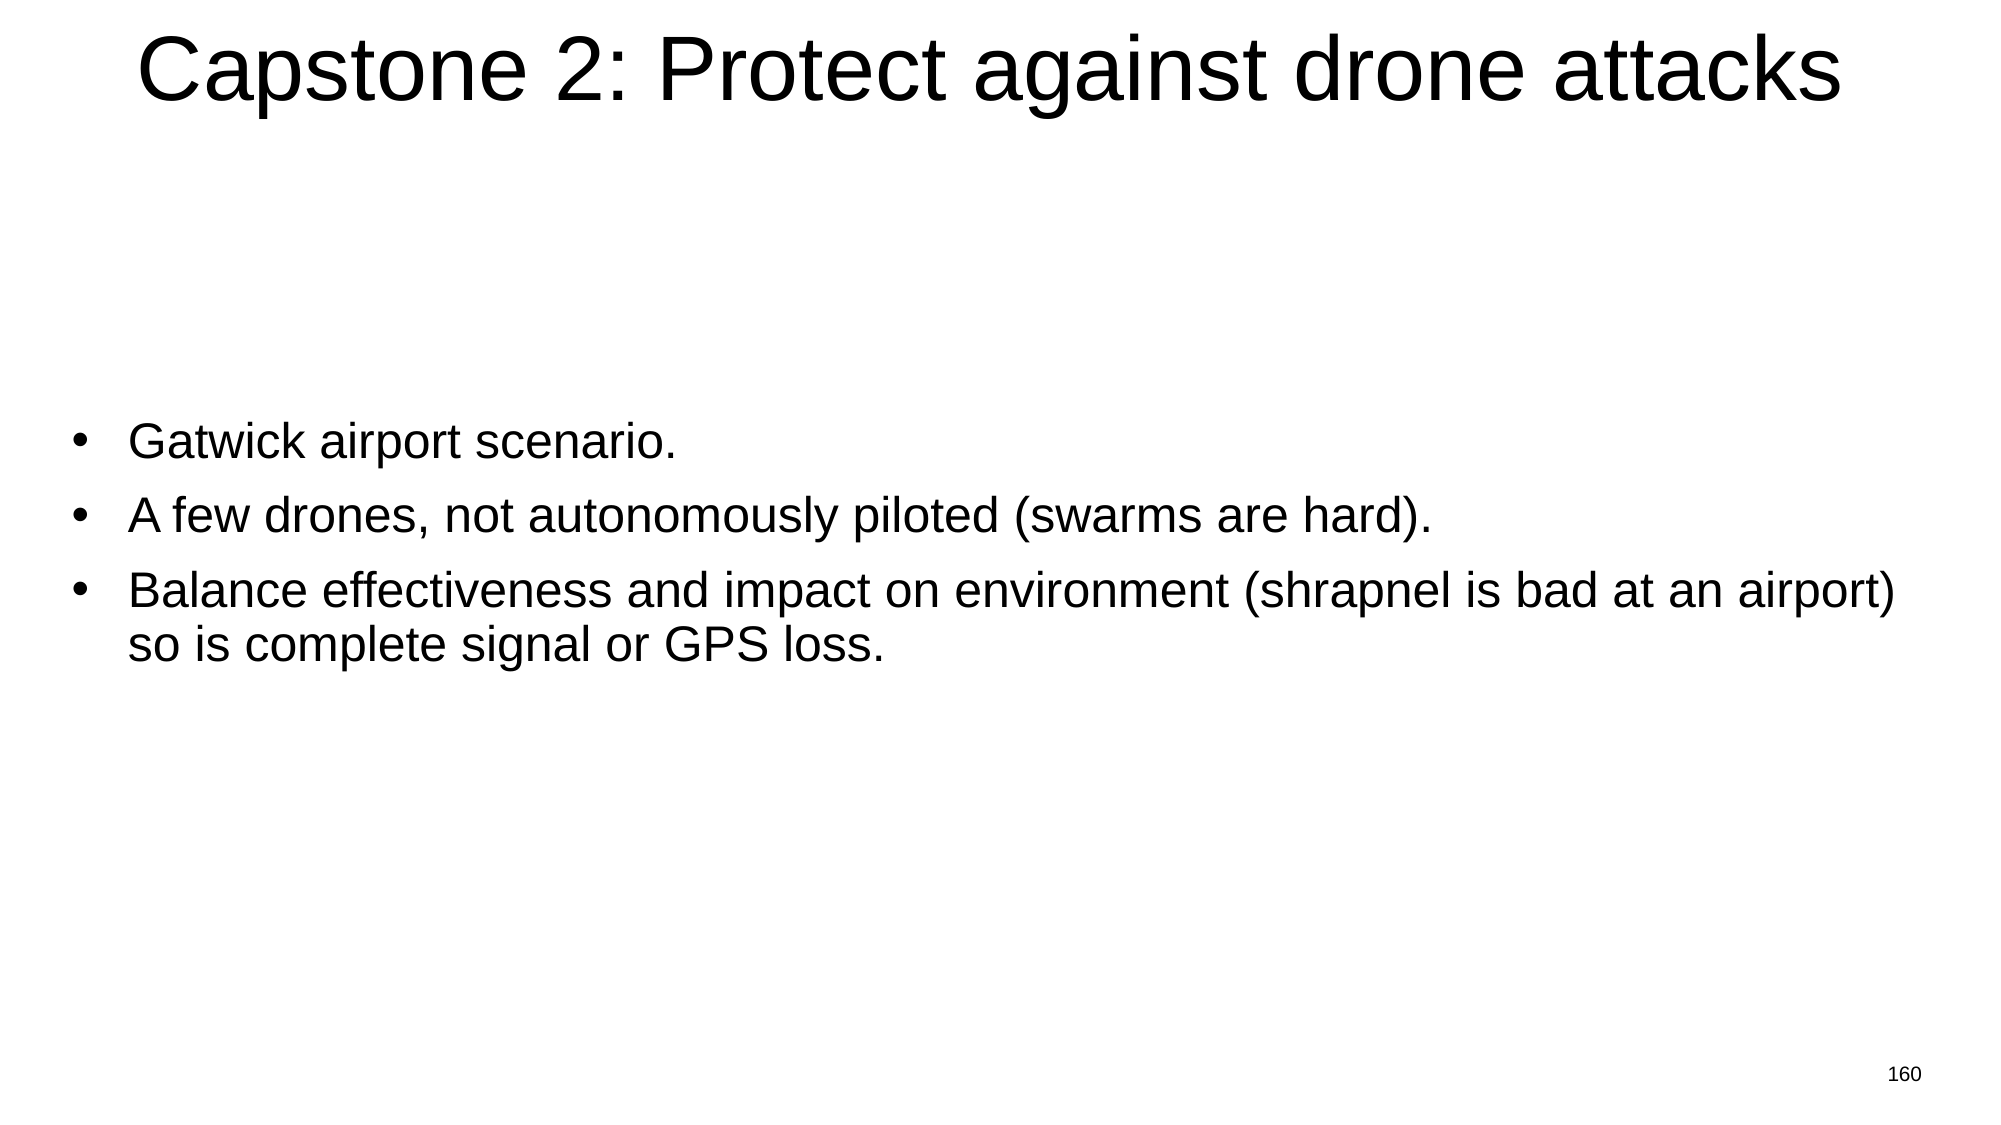

# Capstone 2: Protect against drone attacks
Gatwick airport scenario.
A few drones, not autonomously piloted (swarms are hard).
Balance effectiveness and impact on environment (shrapnel is bad at an airport) so is complete signal or GPS loss.
160